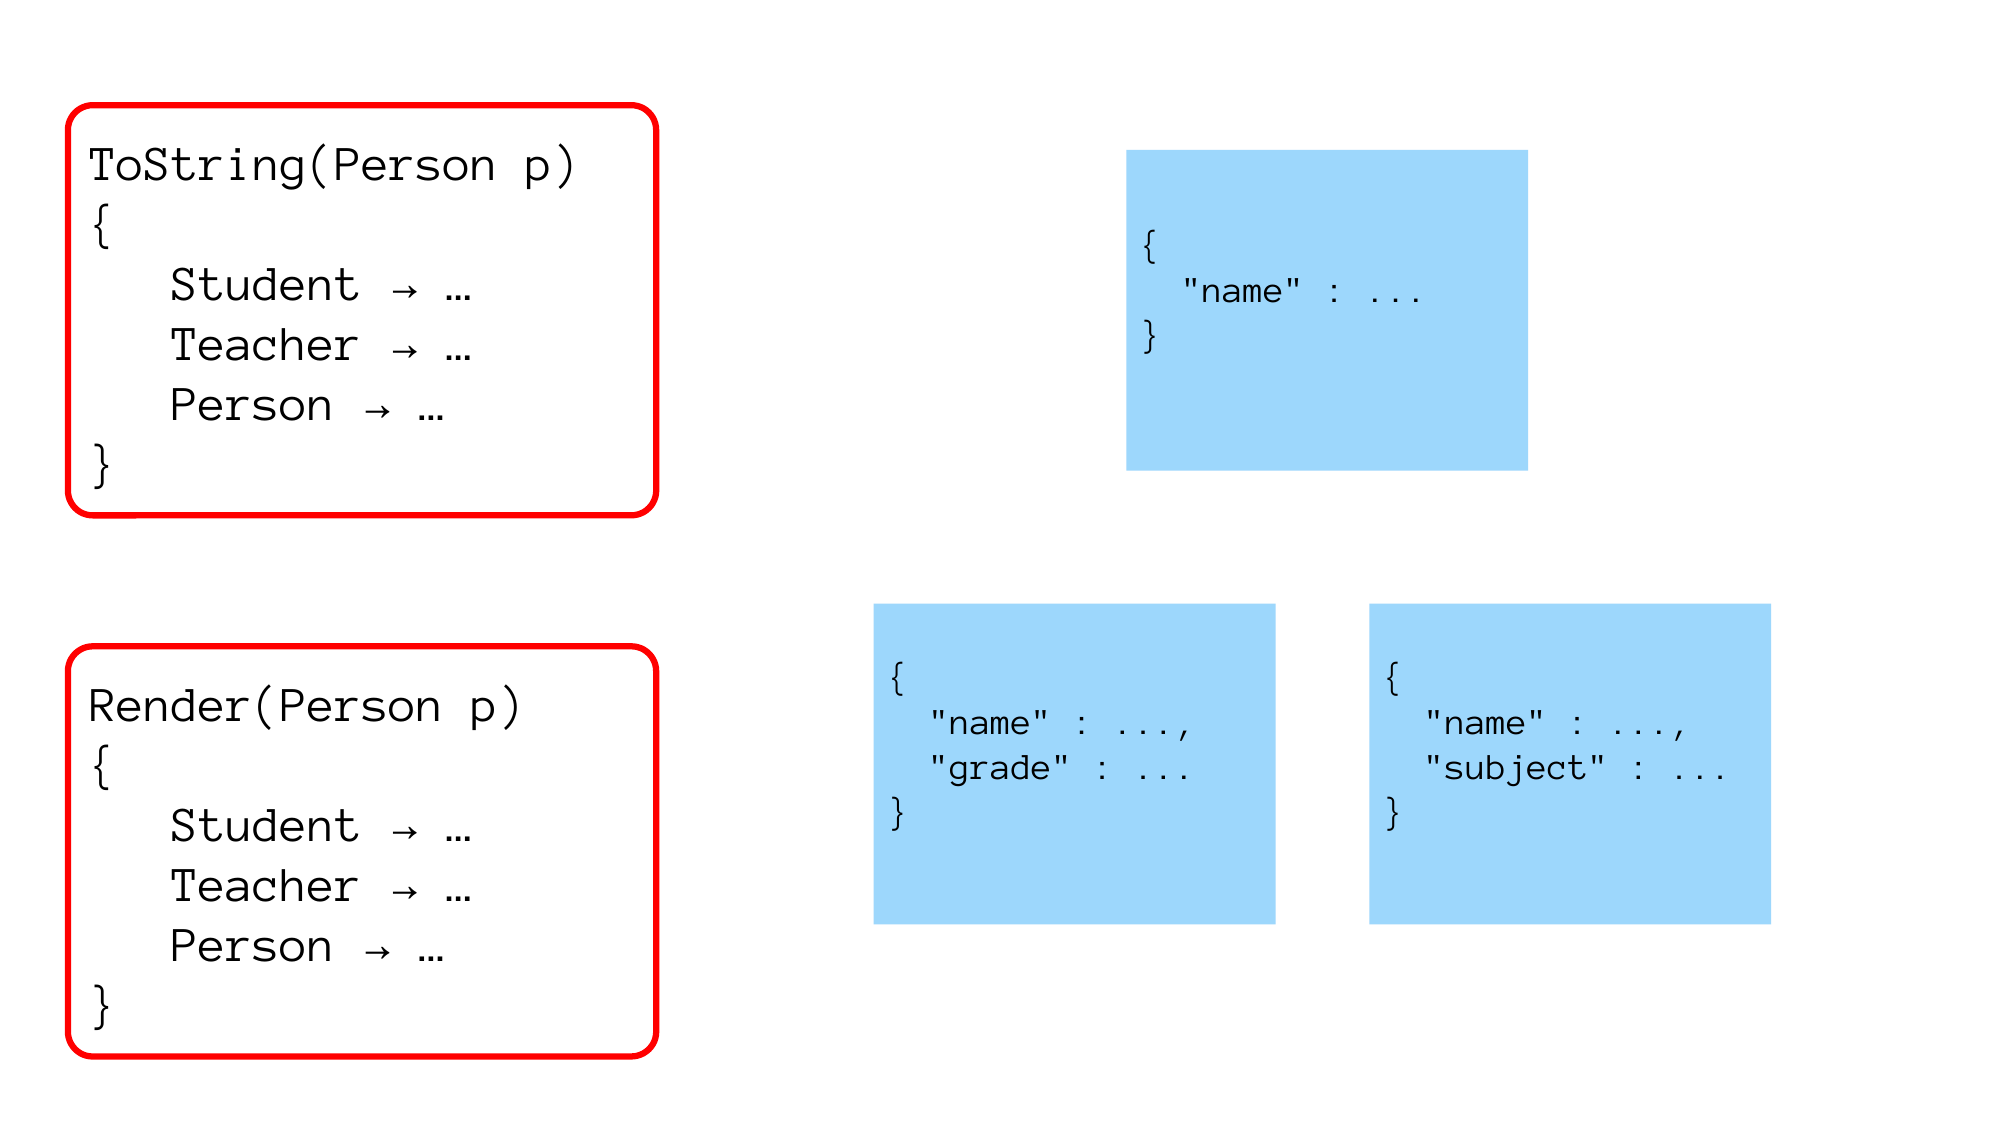

ToString(Person p)
{
   Student → …
   Teacher → …
   Person → …
}
{
  "name" : ...
}

{
  "name" : ...,
  "grade" : ...
}

{
  "name" : ...,
  "subject" : ...
}

Render(Person p)
{
   Student → …
   Teacher → …
   Person → …
}